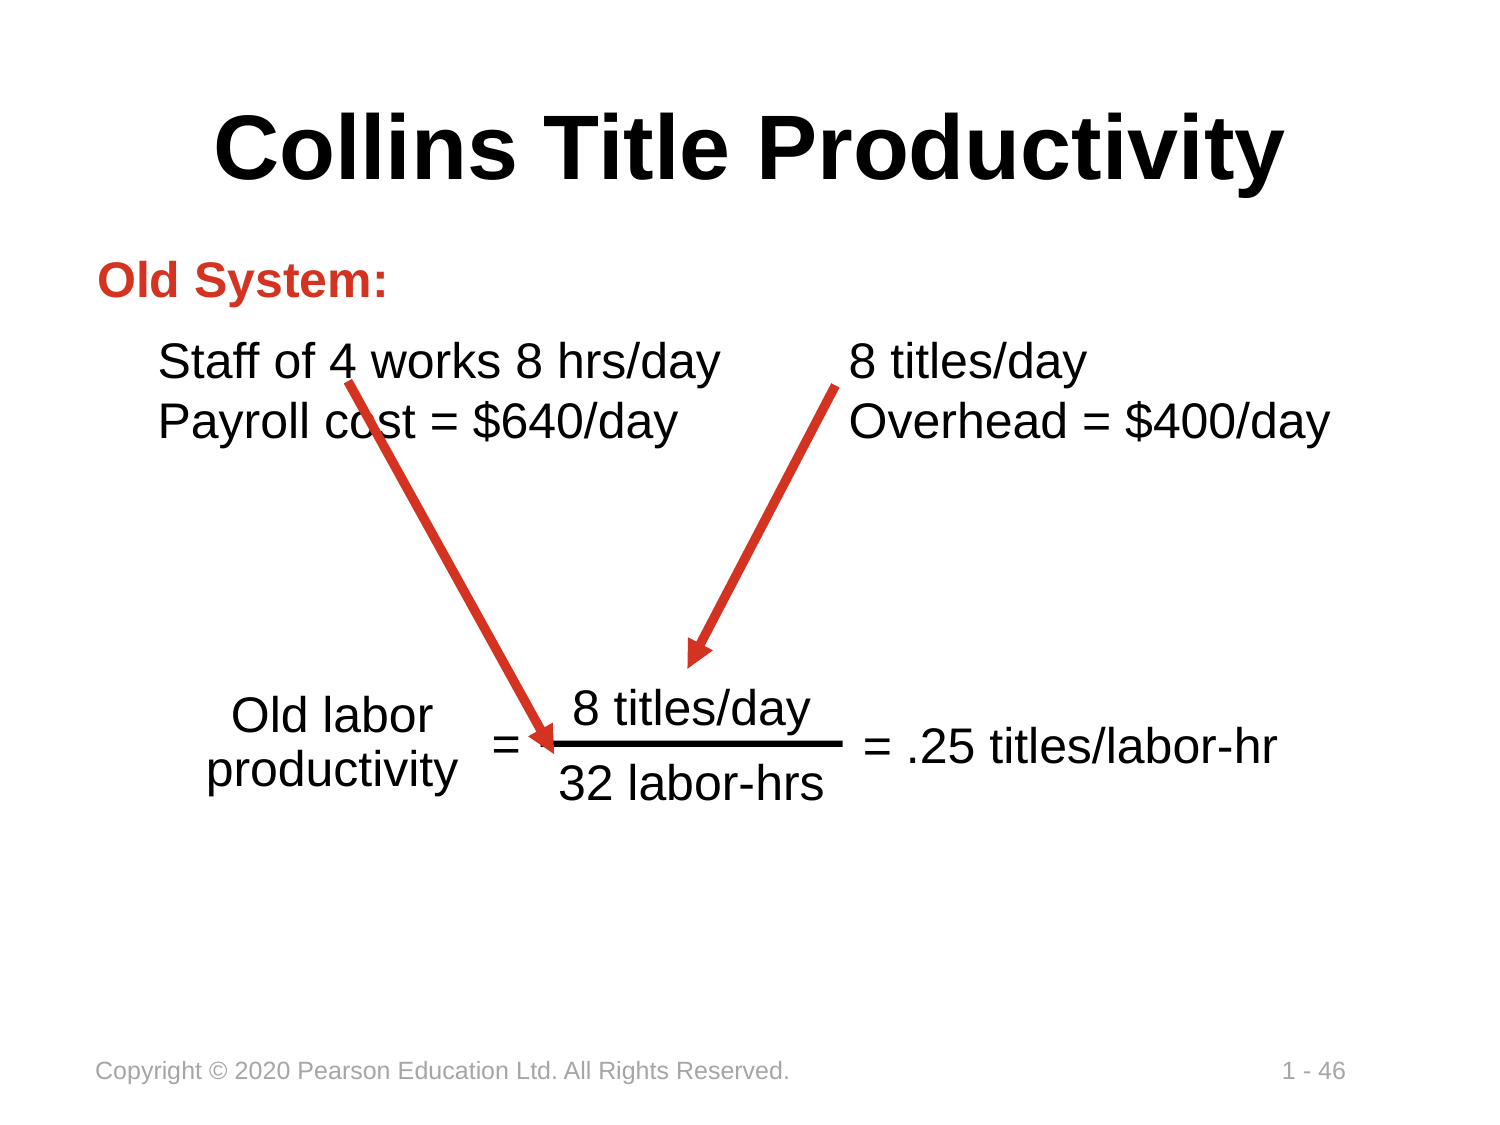

# Collins Title Productivity
Old System:
Staff of 4 works 8 hrs/day	 8 titles/day
Payroll cost = $640/day	 Overhead = $400/day

8 titles/day
32 labor-hrs

Old labor productivity
=
= .25 titles/labor-hr